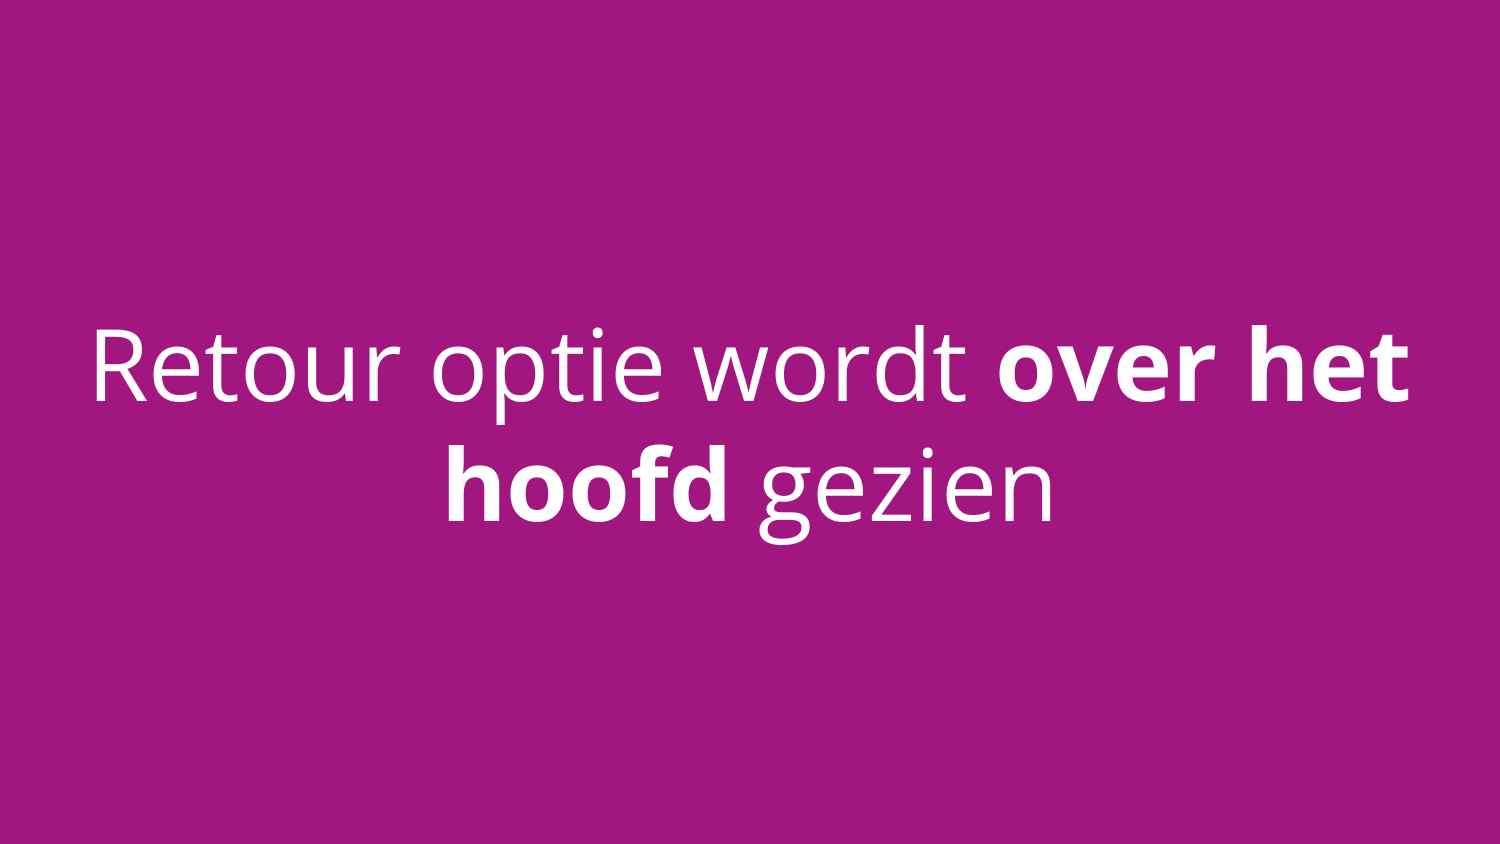

# Retour optie wordt over het hoofd gezien